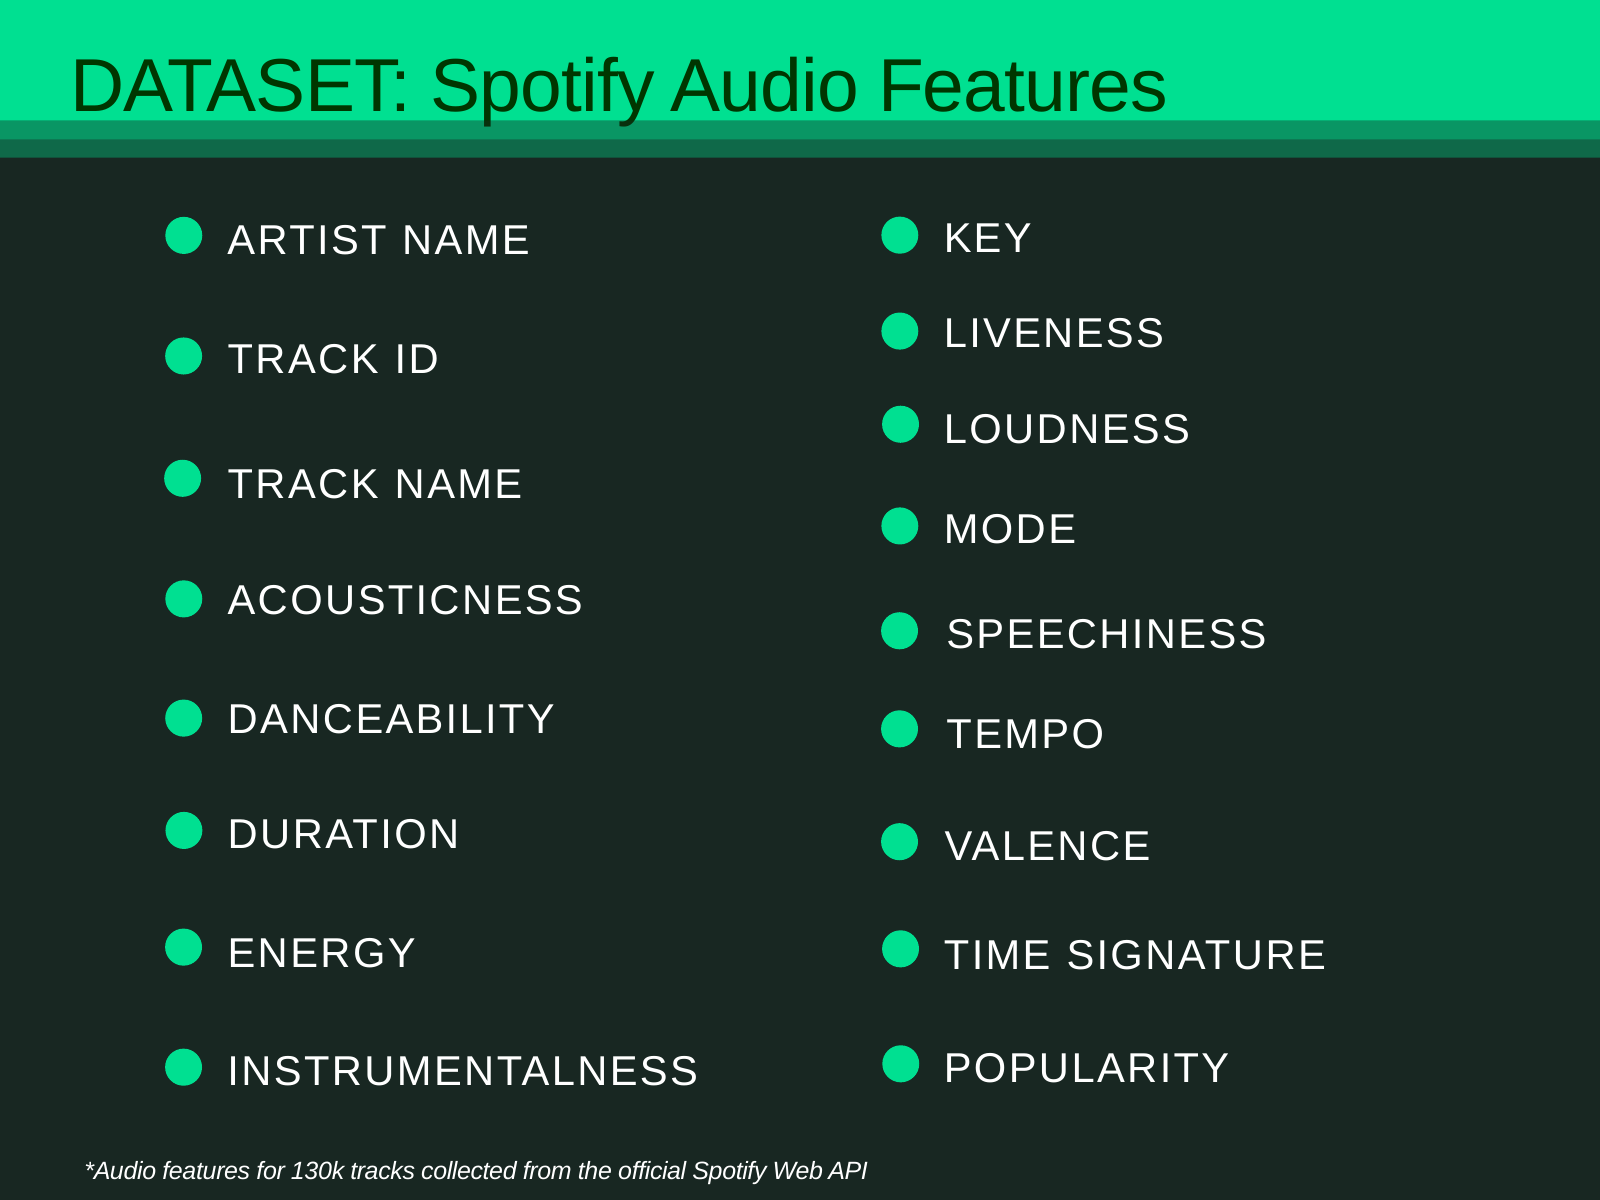

DATASET: Spotify Audio Features

KEY

ARTIST NAME

LIVENESS

TRACK ID

LOUDNESS

TRACK NAME

MODE

ACOUSTICNESS

SPEECHINESS

DANCEABILITY

TEMPO

DURATION

VALENCE

ENERGY

TIME SIGNATURE

POPULARITY

INSTRUMENTALNESS

 *Audio features for 130k tracks collected from the official Spotify Web API